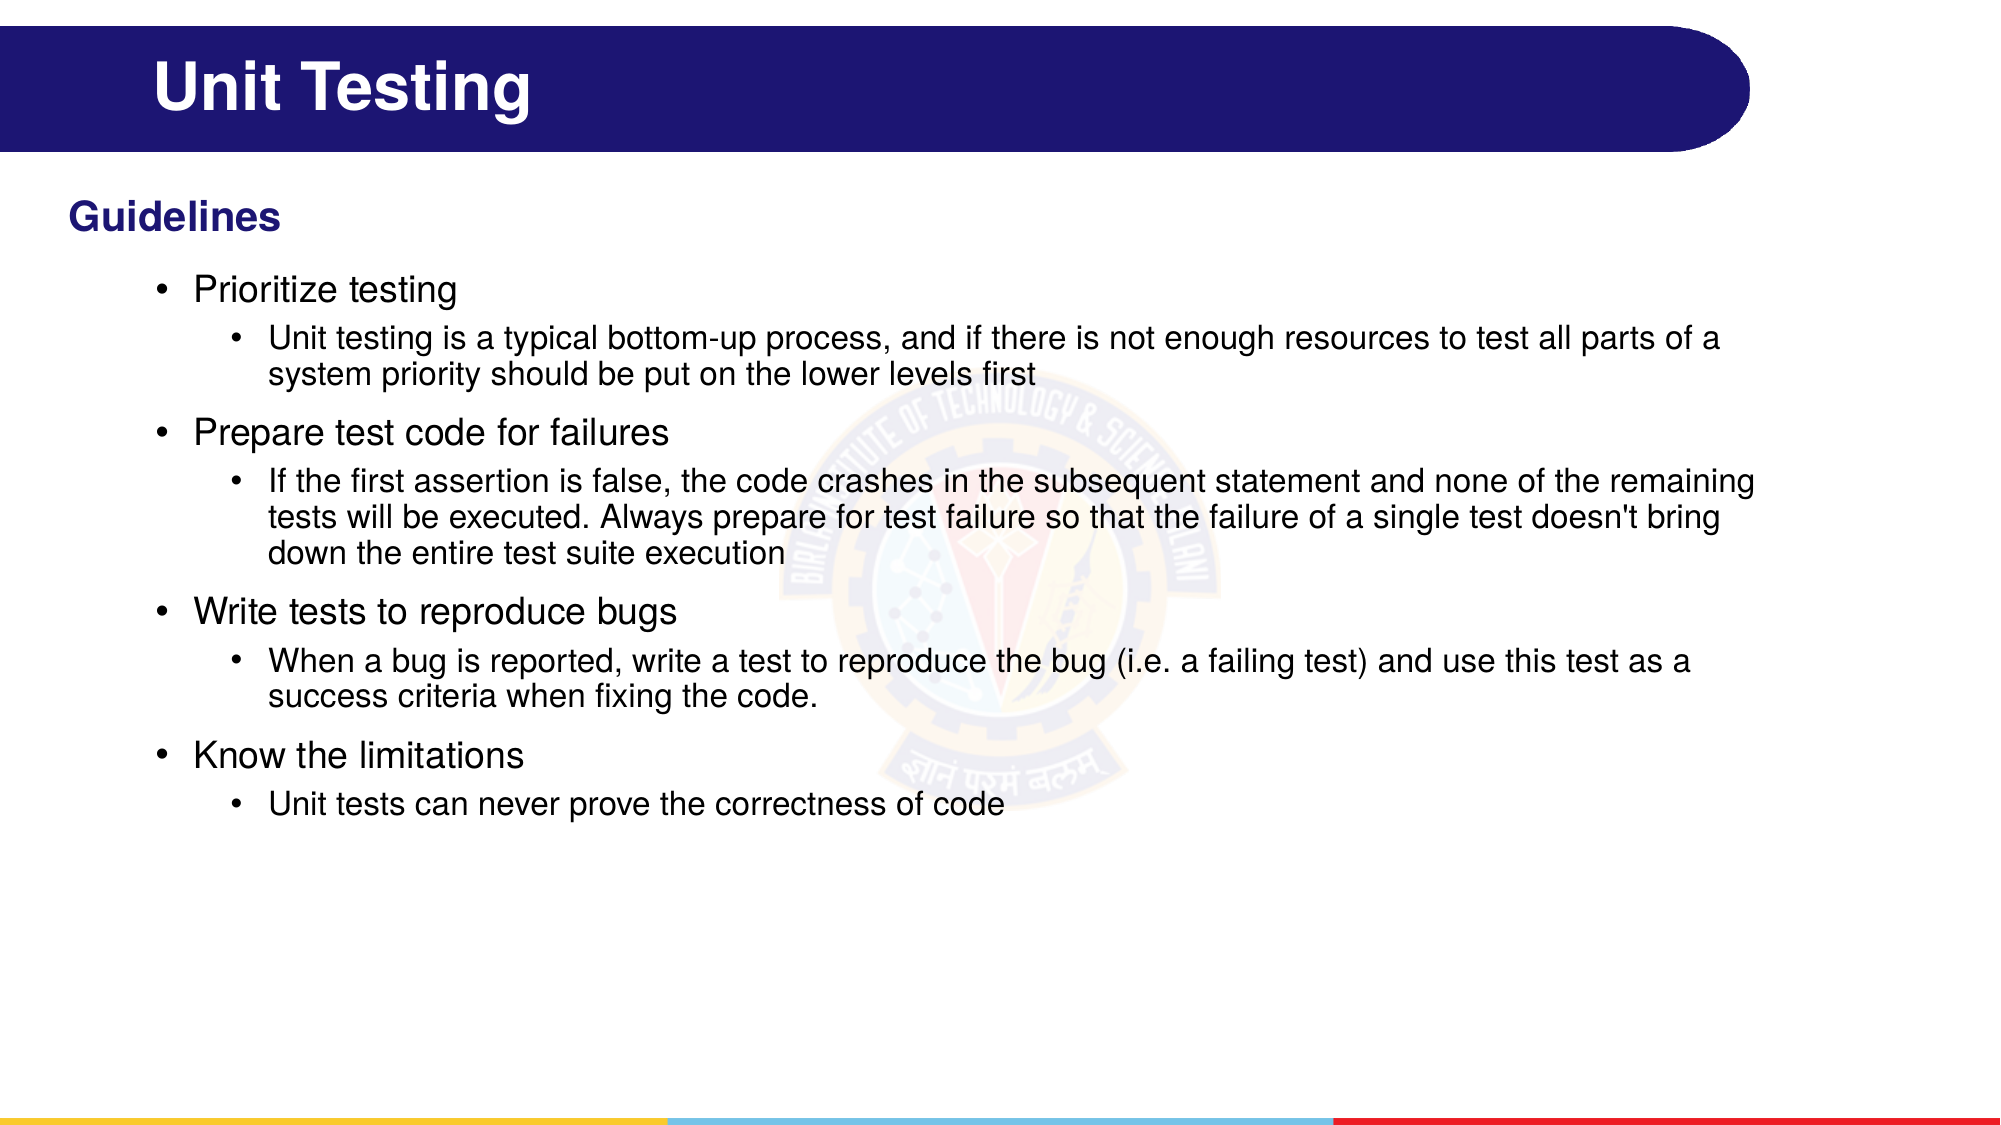

# Unit Testing
Guidelines
Prioritize testing
Unit testing is a typical bottom-up process, and if there is not enough resources to test all parts of a system priority should be put on the lower levels first
Prepare test code for failures
If the first assertion is false, the code crashes in the subsequent statement and none of the remaining tests will be executed. Always prepare for test failure so that the failure of a single test doesn't bring down the entire test suite execution
Write tests to reproduce bugs
When a bug is reported, write a test to reproduce the bug (i.e. a failing test) and use this test as a  success criteria when fixing the code.
Know the limitations
Unit tests can never prove the correctness of code